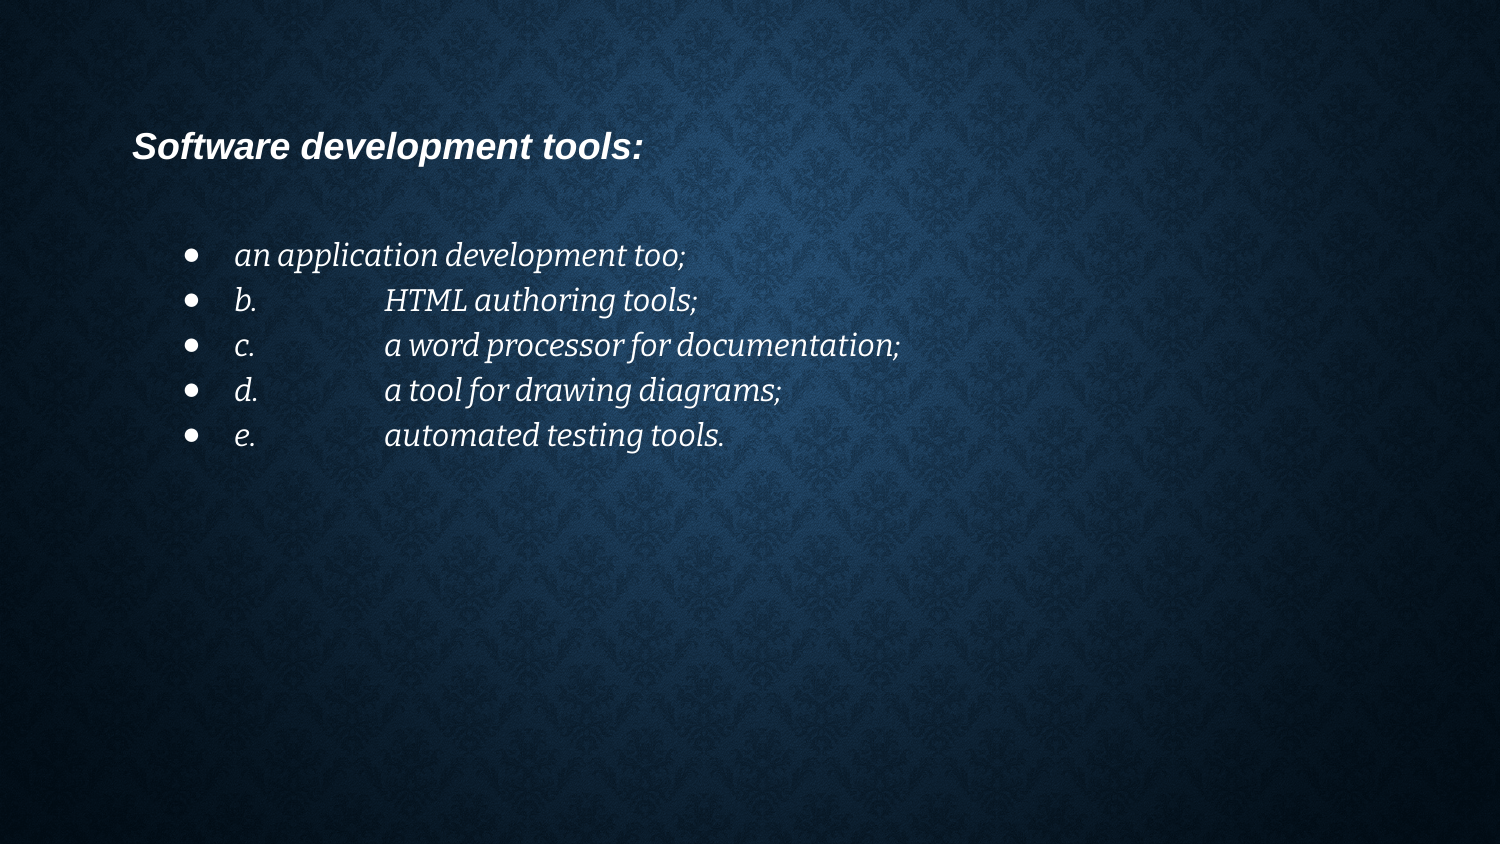

# Software development tools:
an application development too;
b.	HTML authoring tools;
c.	a word processor for documentation;
d.	a tool for drawing diagrams;
e.	automated testing tools.